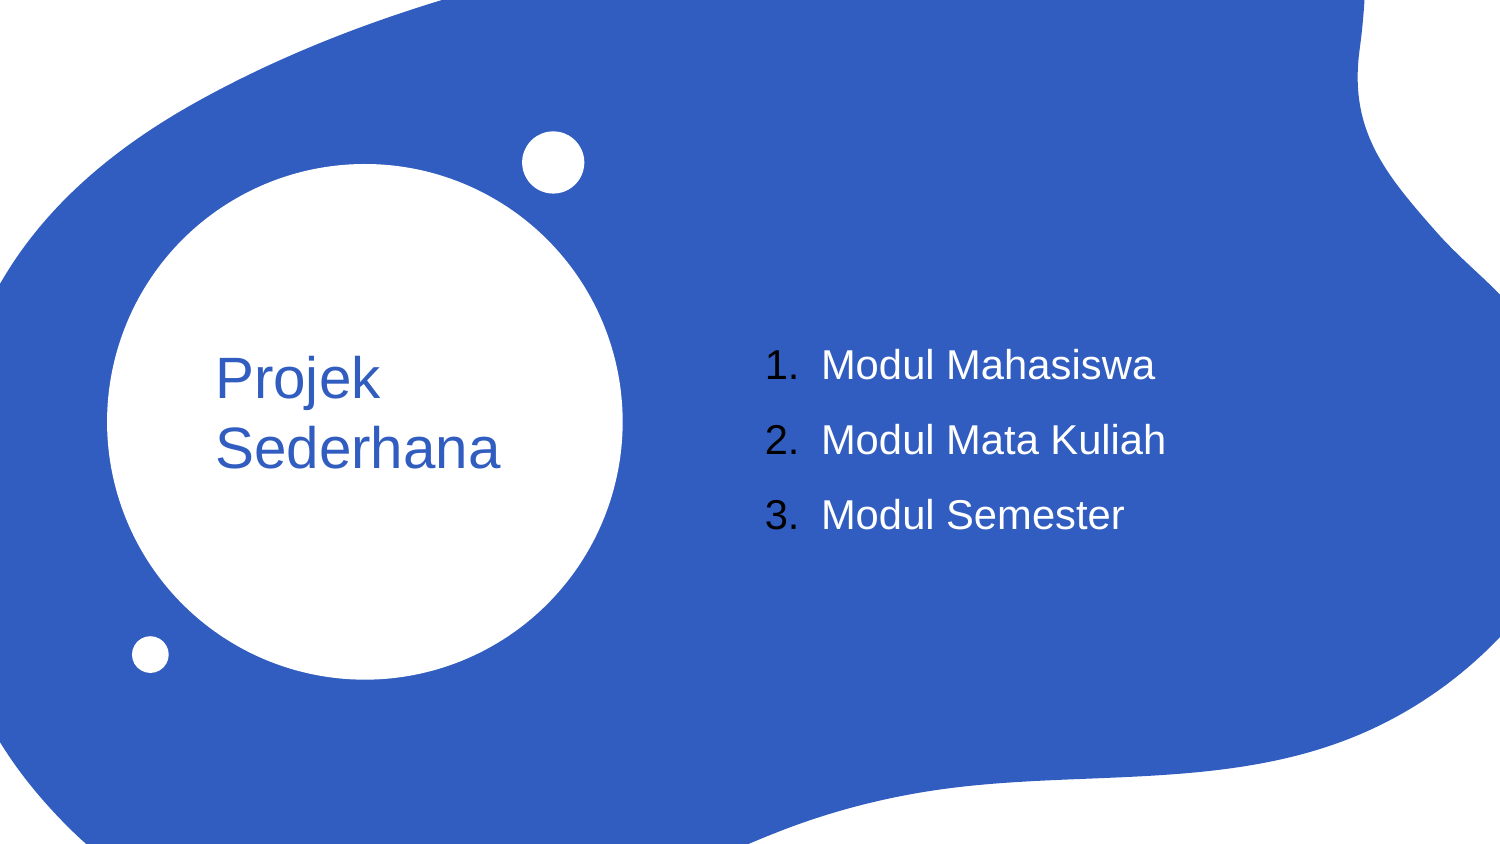

Modul Mahasiswa
Modul Mata Kuliah
Modul Semester
# Projek Sederhana